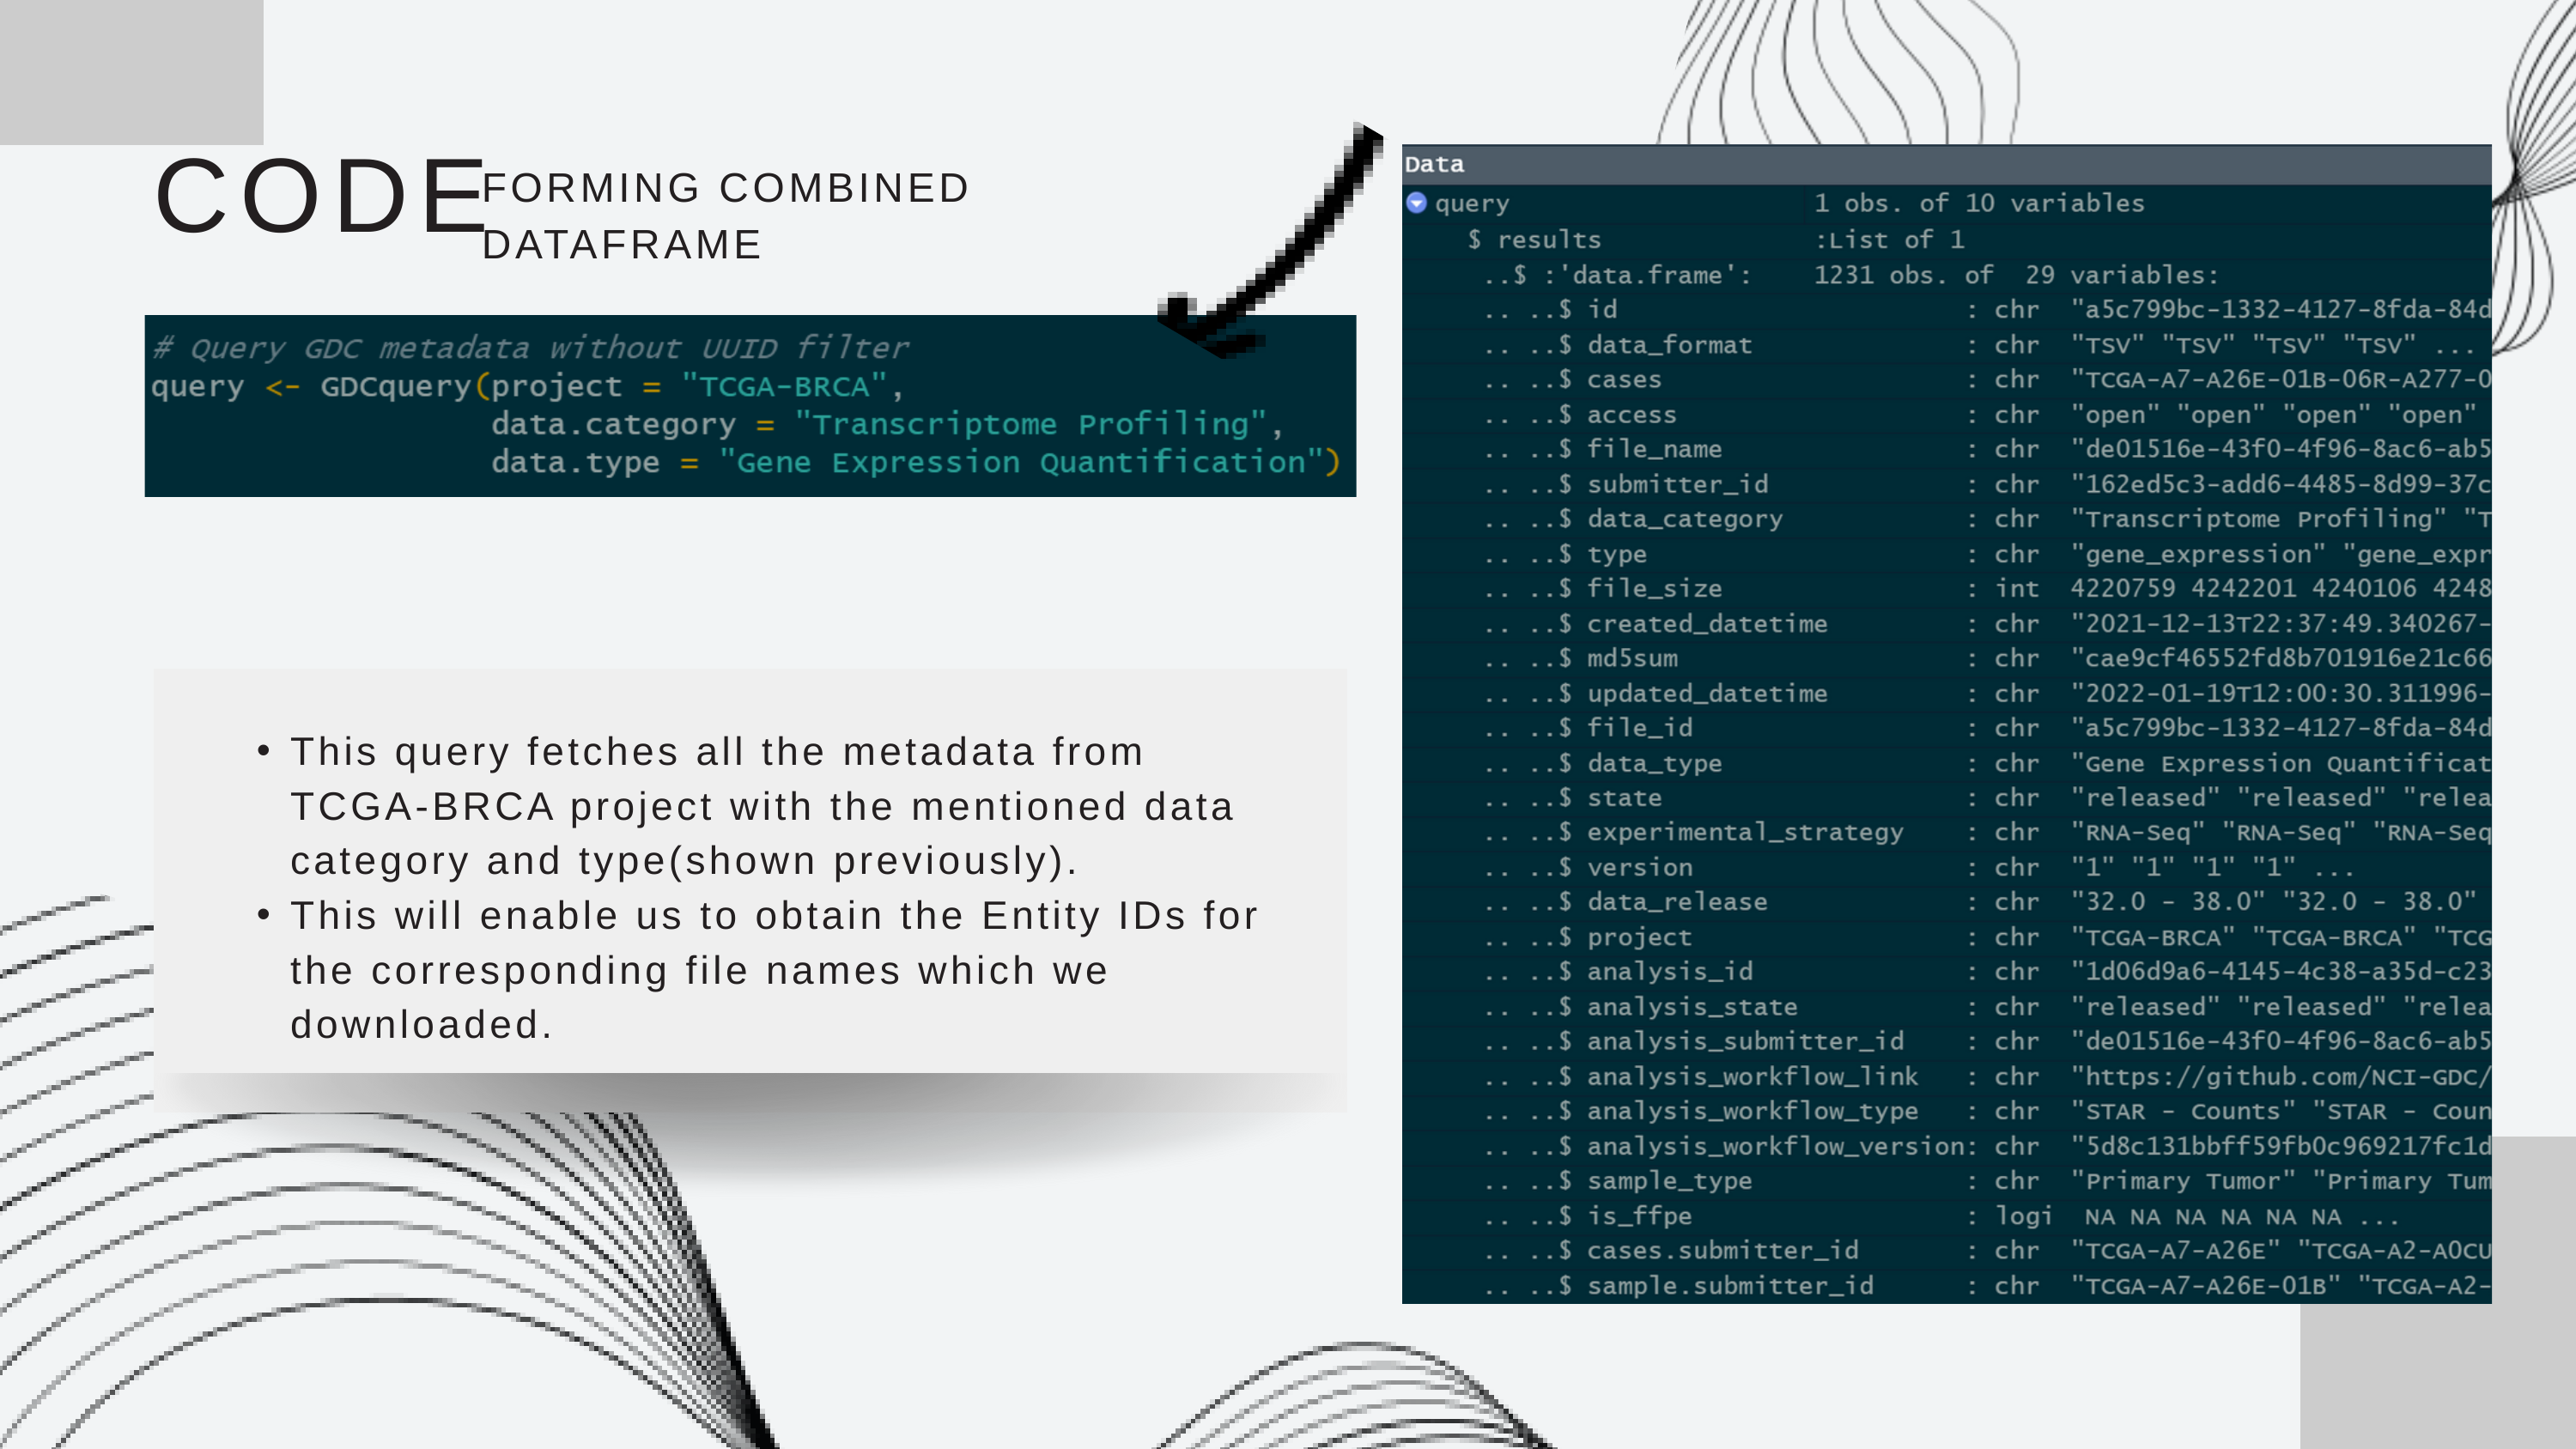

CODE

FORMING COMBINED DATAFRAME

This query fetches all the metadata from TCGA-BRCA project with the mentioned data category and type(shown previously).
This will enable us to obtain the Entity IDs for the corresponding file names which we downloaded.